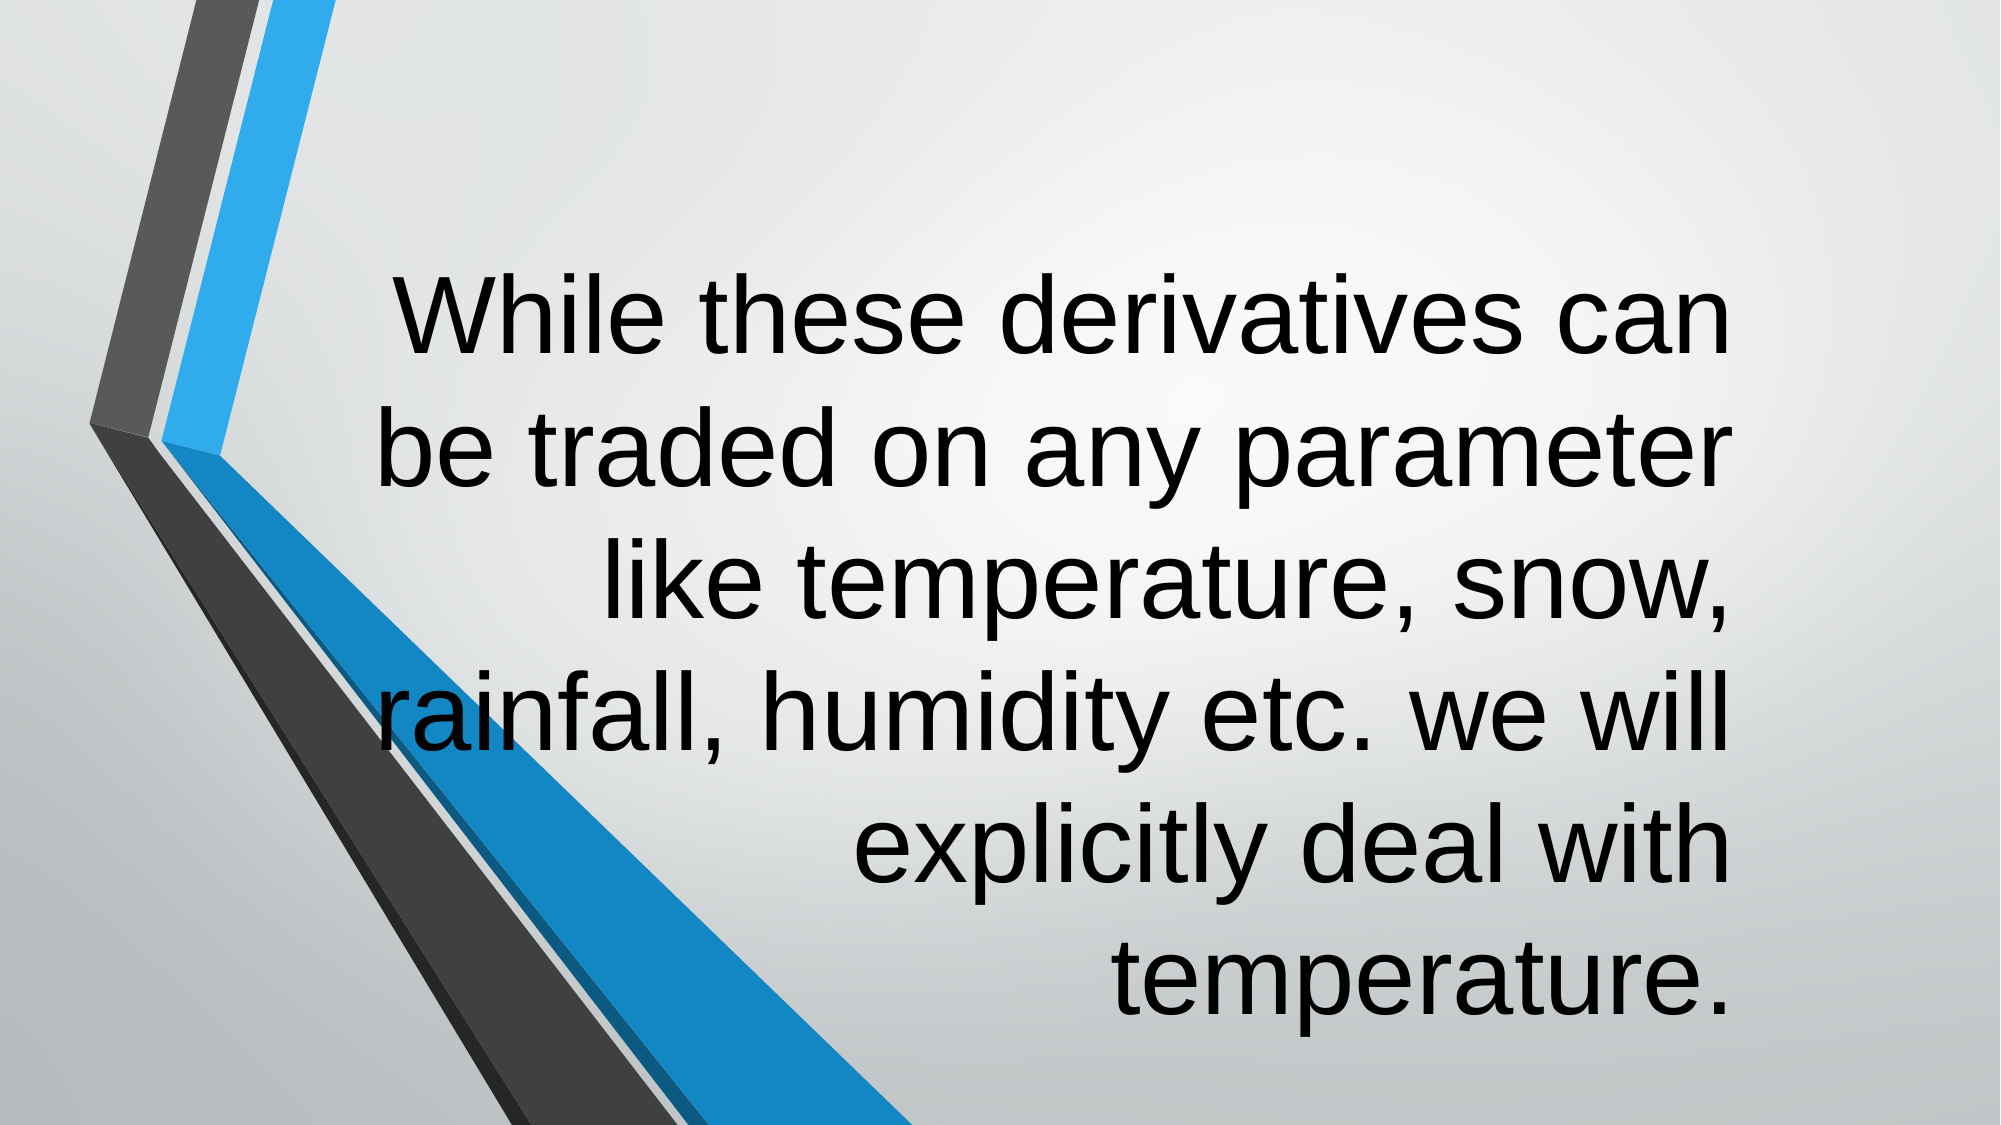

While these derivatives can be traded on any parameter like temperature, snow, rainfall, humidity etc. we will explicitly deal with temperature.